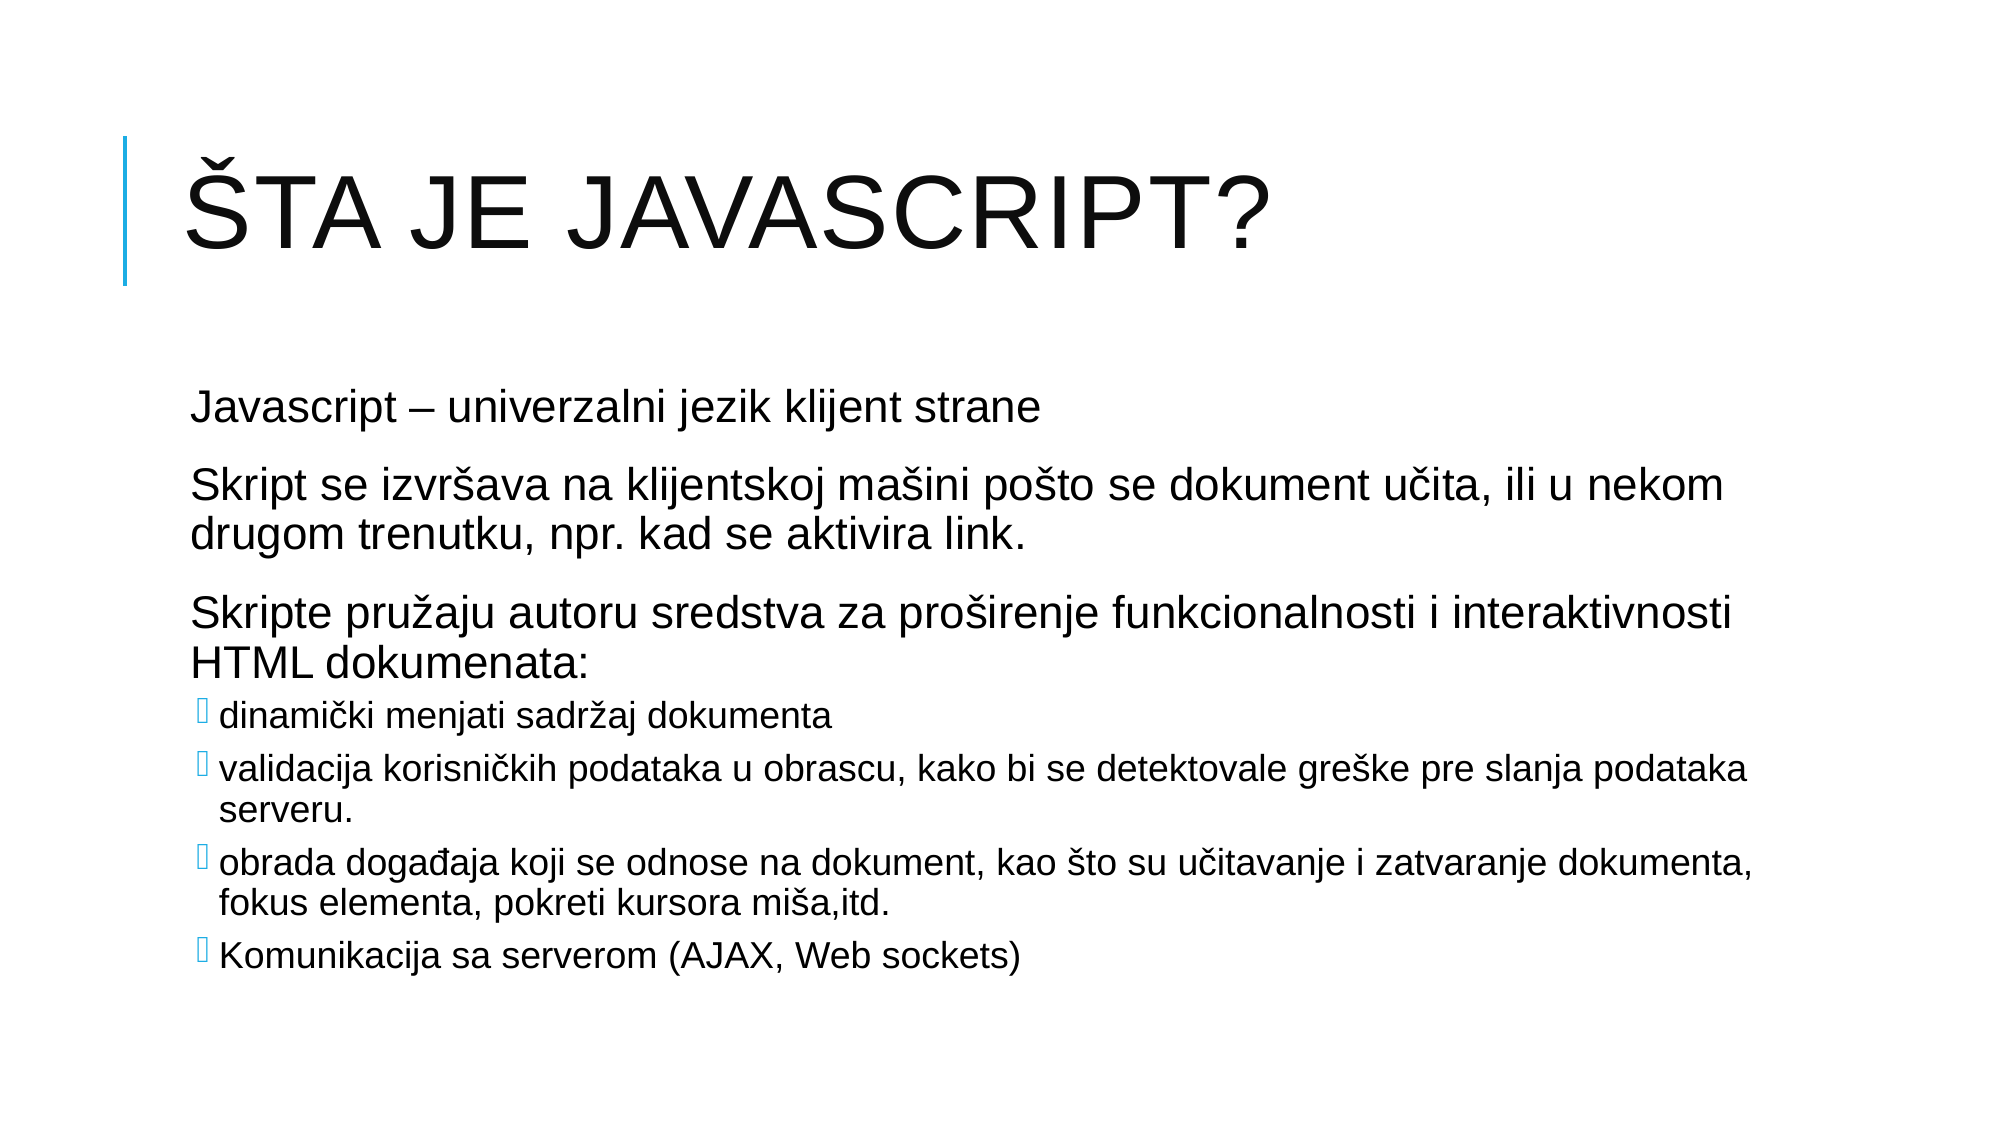

# Šta je Javascript?
Javascript – univerzalni jezik klijent strane
Skript se izvršava na klijentskoj mašini pošto se dokument učita, ili u nekom drugom trenutku, npr. kad se aktivira link.
Skripte pružaju autoru sredstva za proširenje funkcionalnosti i interaktivnosti HTML dokumenata:
dinamički menjati sadržaj dokumenta
validacija korisničkih podataka u obrascu, kako bi se detektovale greške pre slanja podataka serveru.
obrada događaja koji se odnose na dokument, kao što su učitavanje i zatvaranje dokumenta, fokus elementa, pokreti kursora miša,itd.
Komunikacija sa serverom (AJAX, Web sockets)